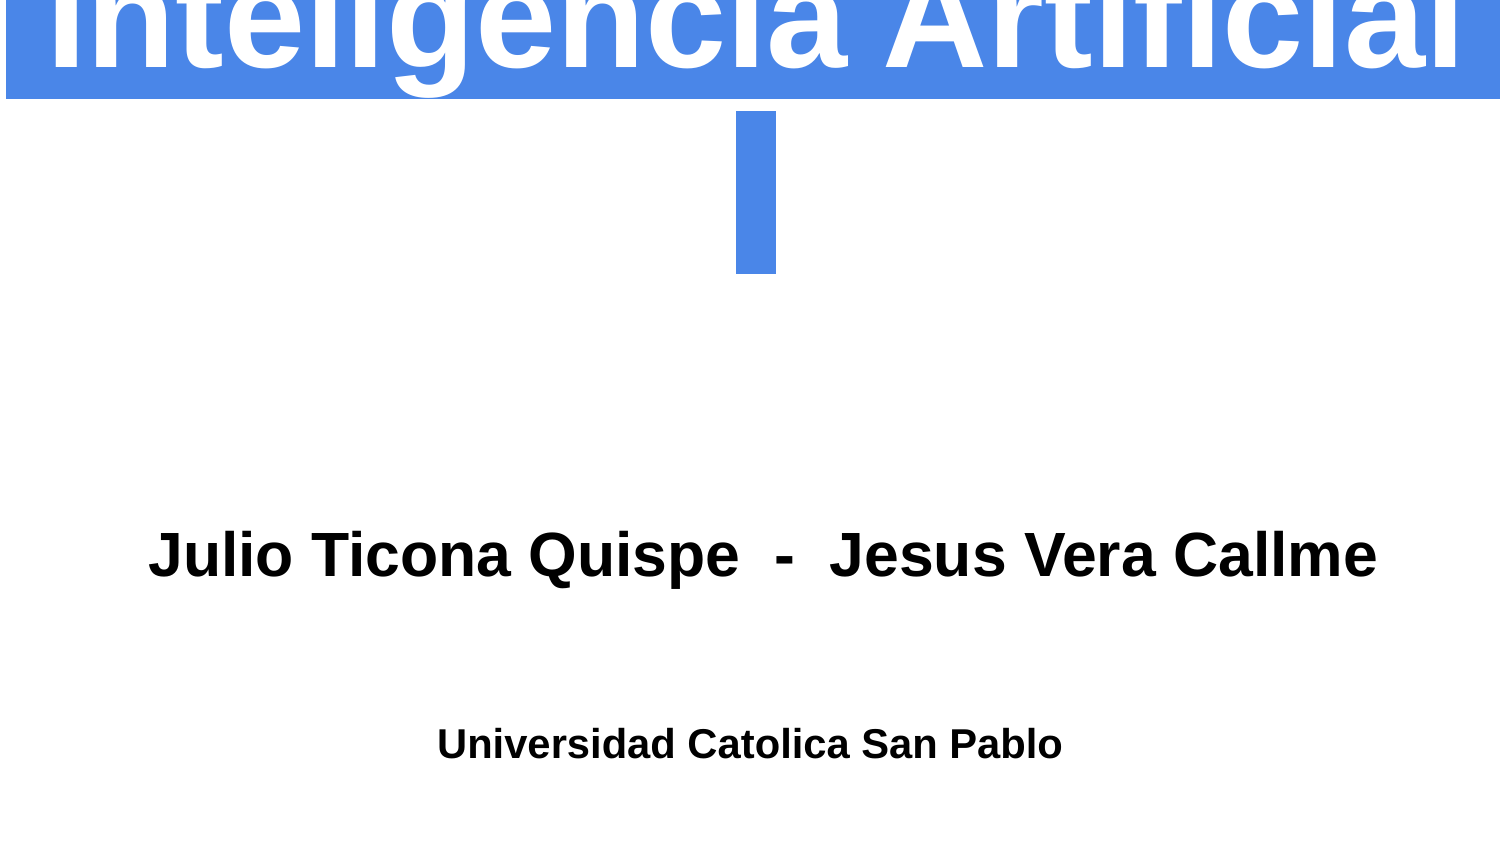

# Inteligencia Artificial
Julio Ticona Quispe  -  Jesus Vera Callme
Universidad Catolica San Pablo